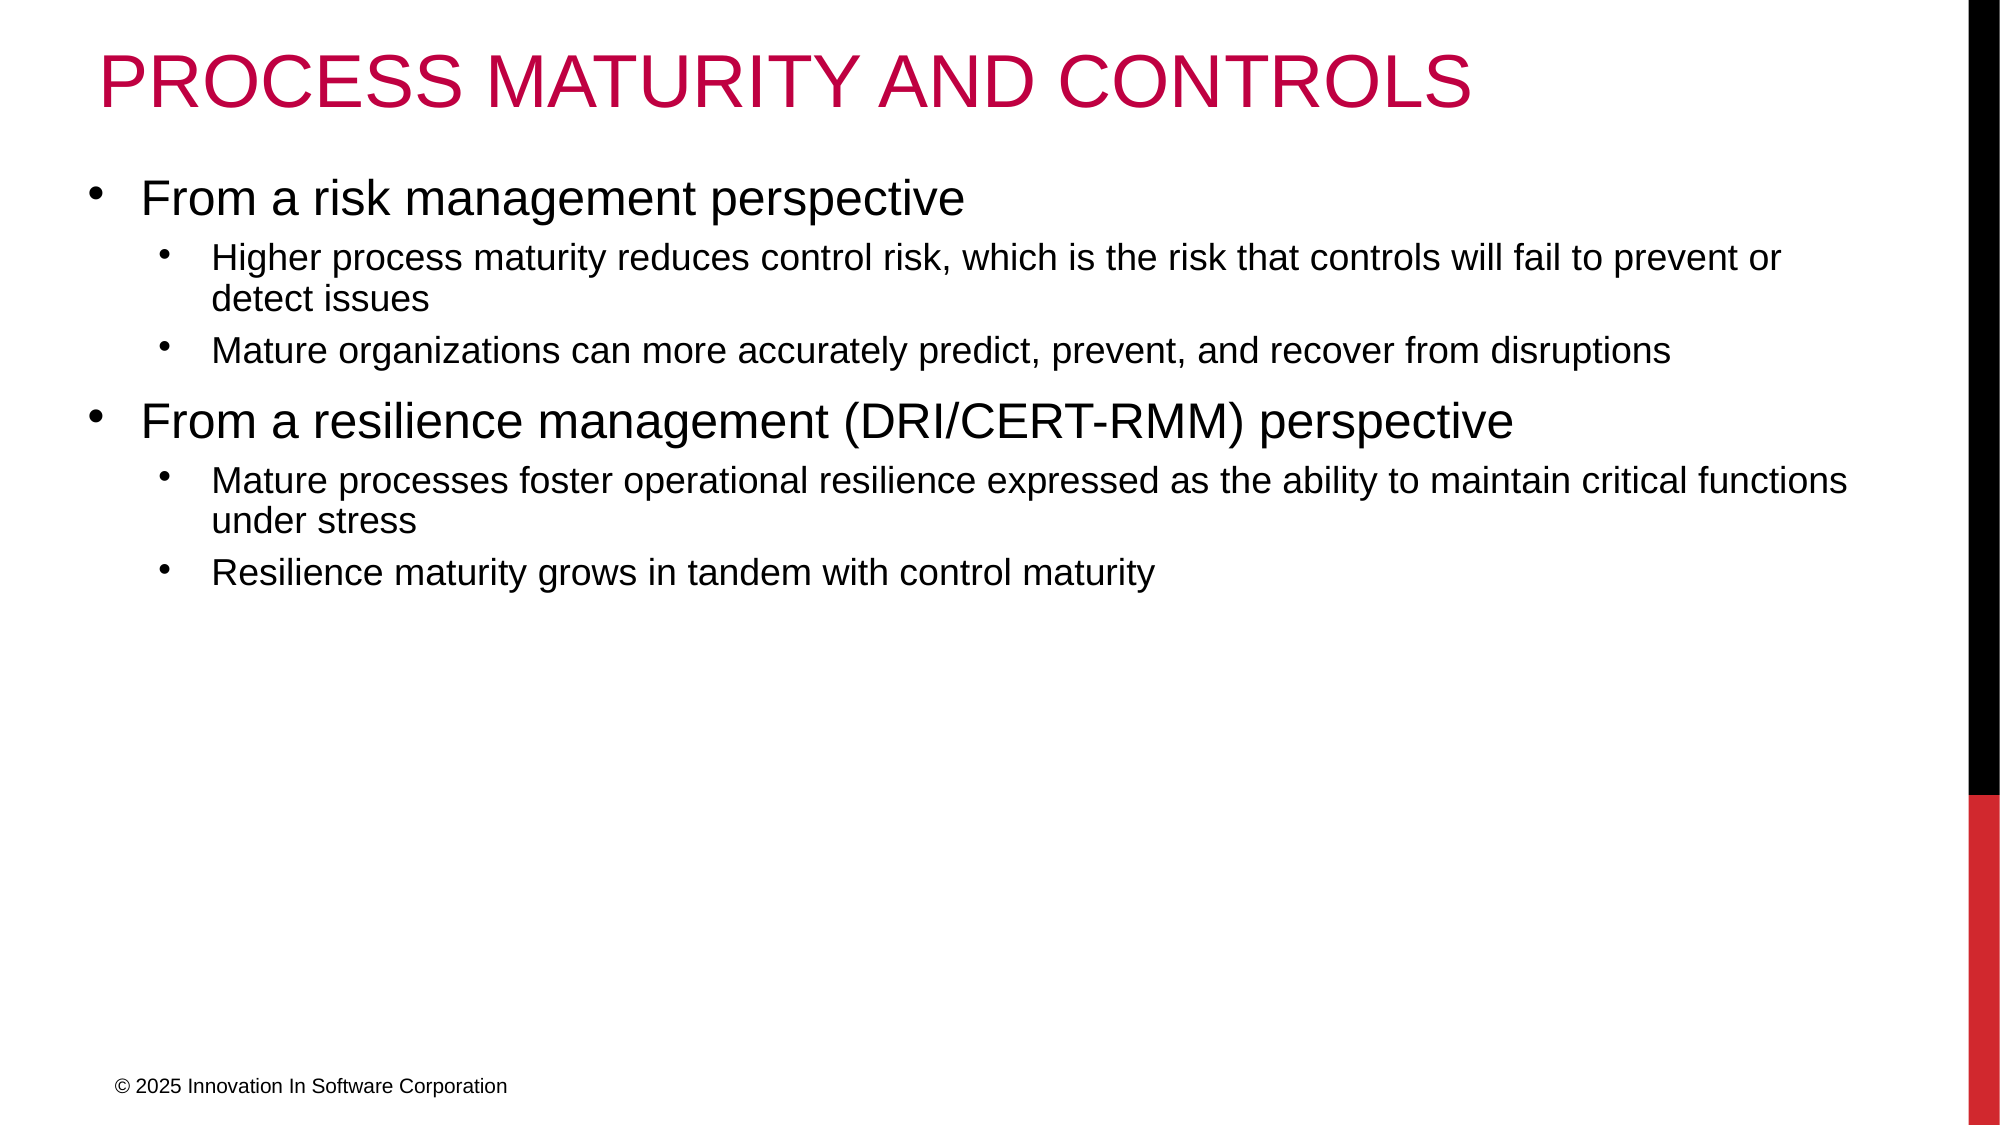

# Process Maturity and Controls
From a risk management perspective
Higher process maturity reduces control risk, which is the risk that controls will fail to prevent or detect issues
Mature organizations can more accurately predict, prevent, and recover from disruptions
From a resilience management (DRI/CERT-RMM) perspective
Mature processes foster operational resilience expressed as the ability to maintain critical functions under stress
Resilience maturity grows in tandem with control maturity
© 2025 Innovation In Software Corporation